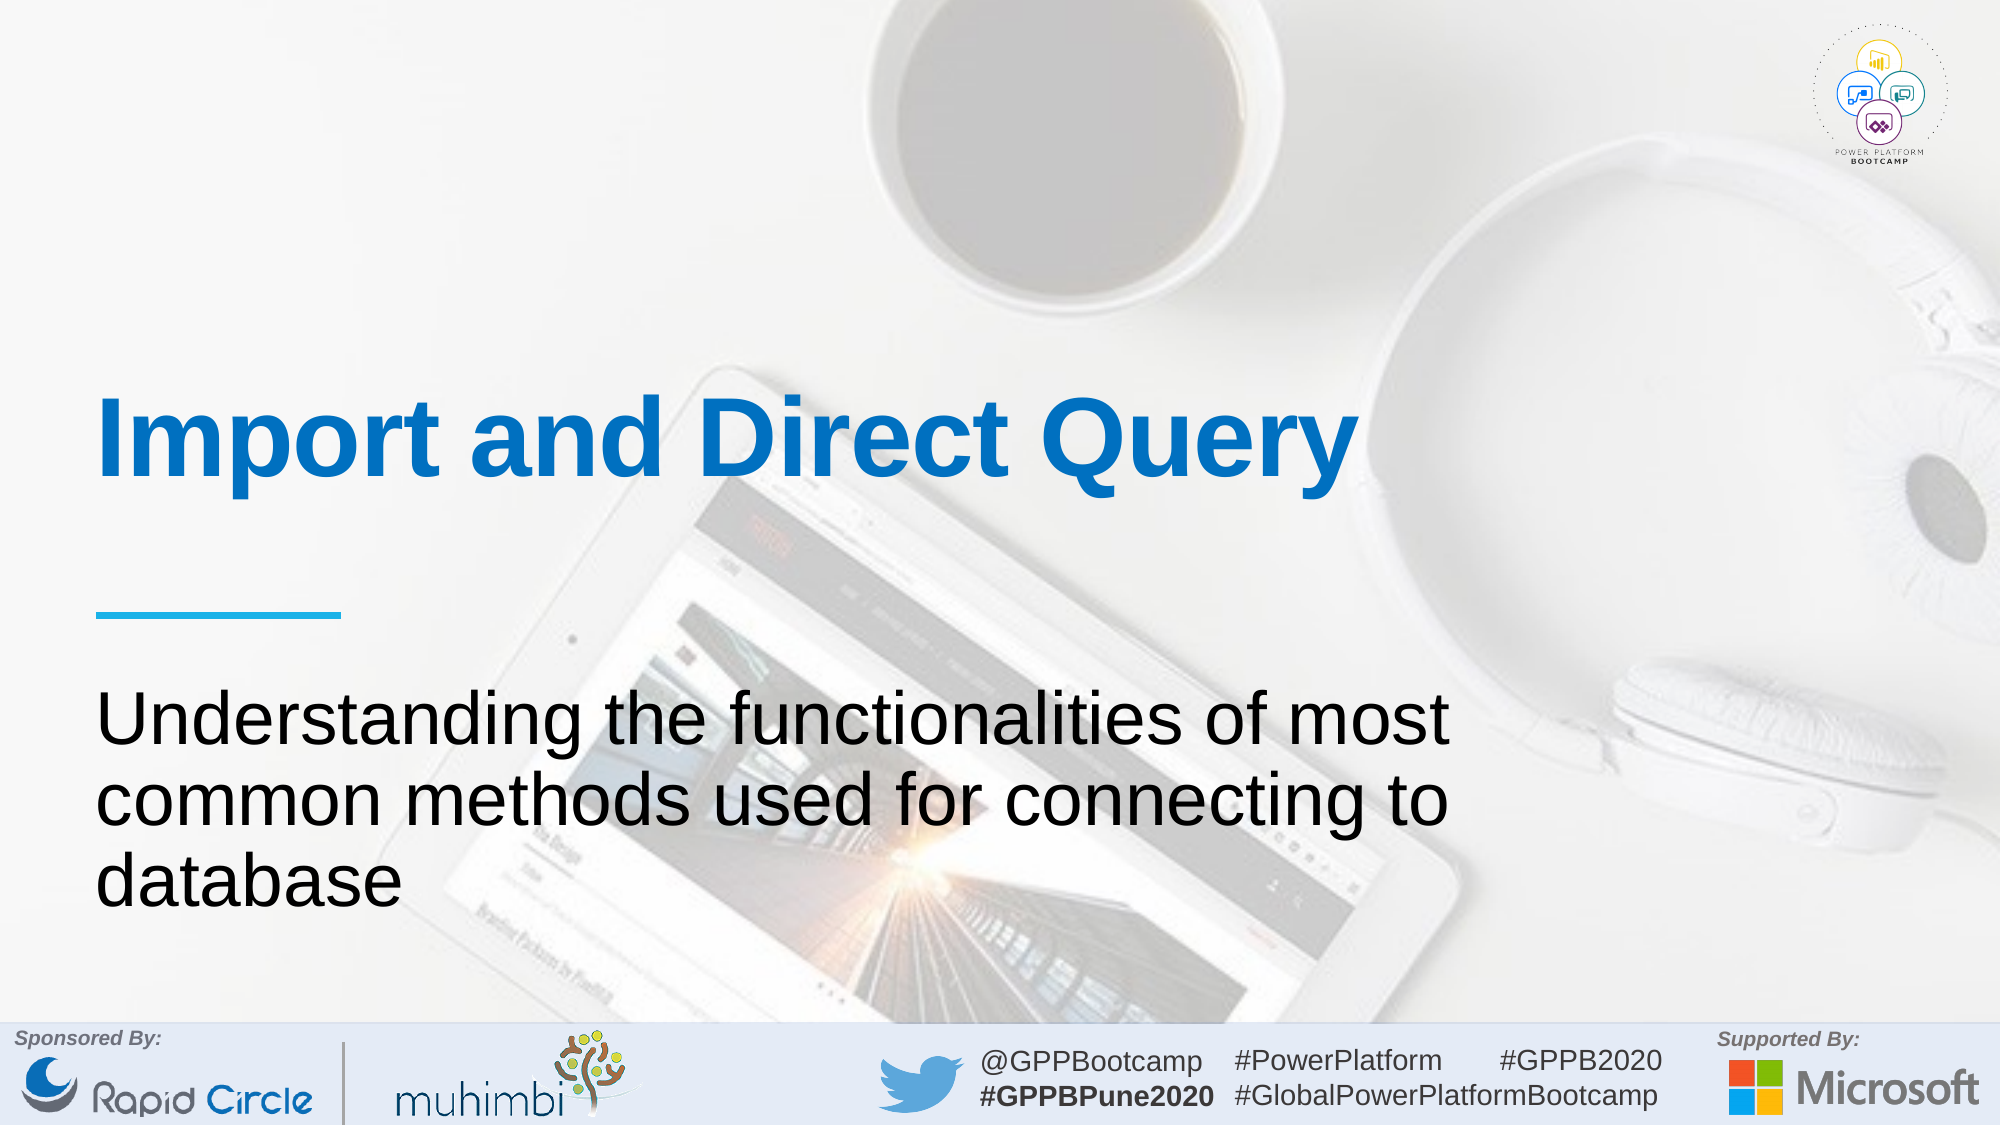

# Import and Direct Query
Understanding the functionalities of most common methods used for connecting to database